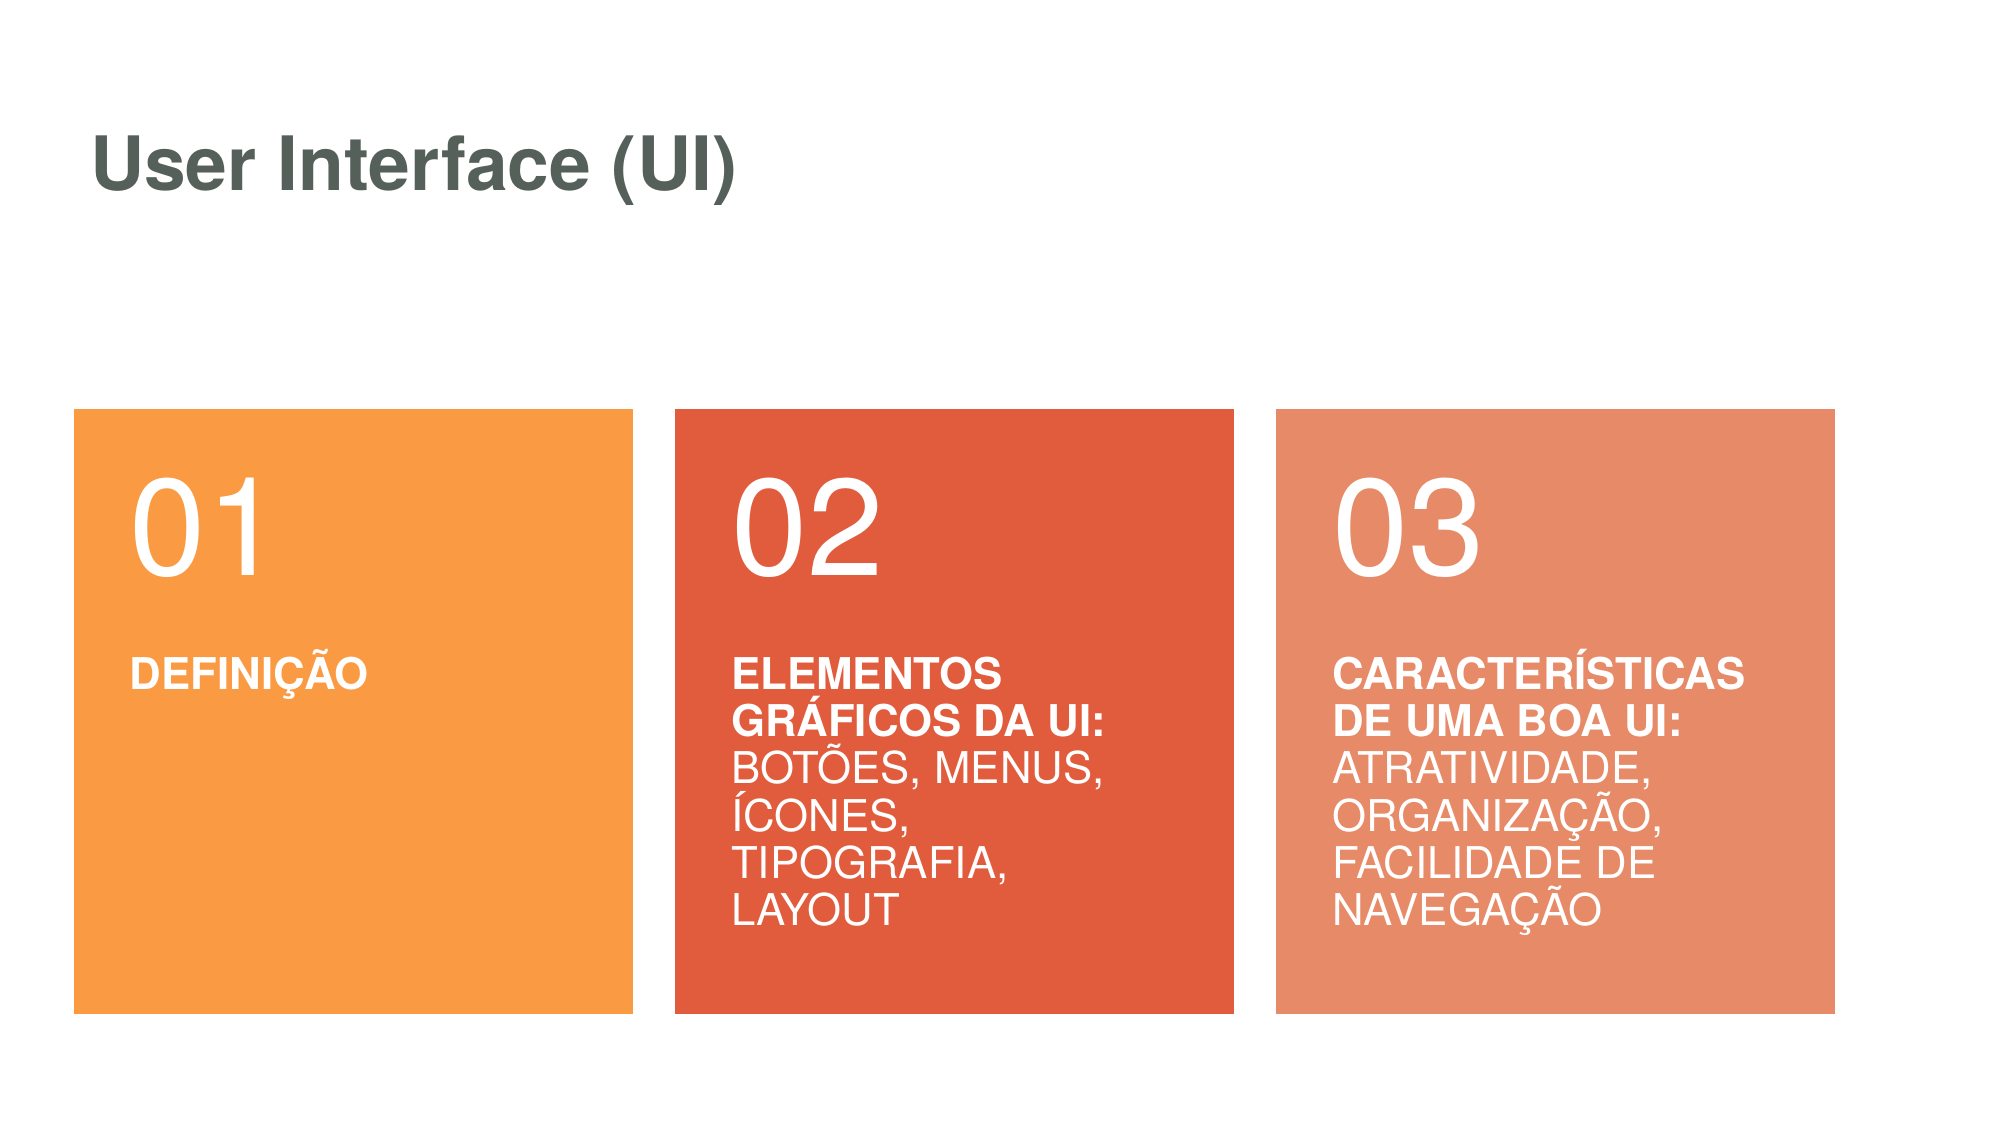

# User Interface (UI)
Definição
01
Elementos gráficos da UI: botões, menus, ícones, tipografia, layout
02
Características de uma boa UI: atratividade, organização, facilidade de navegação
03